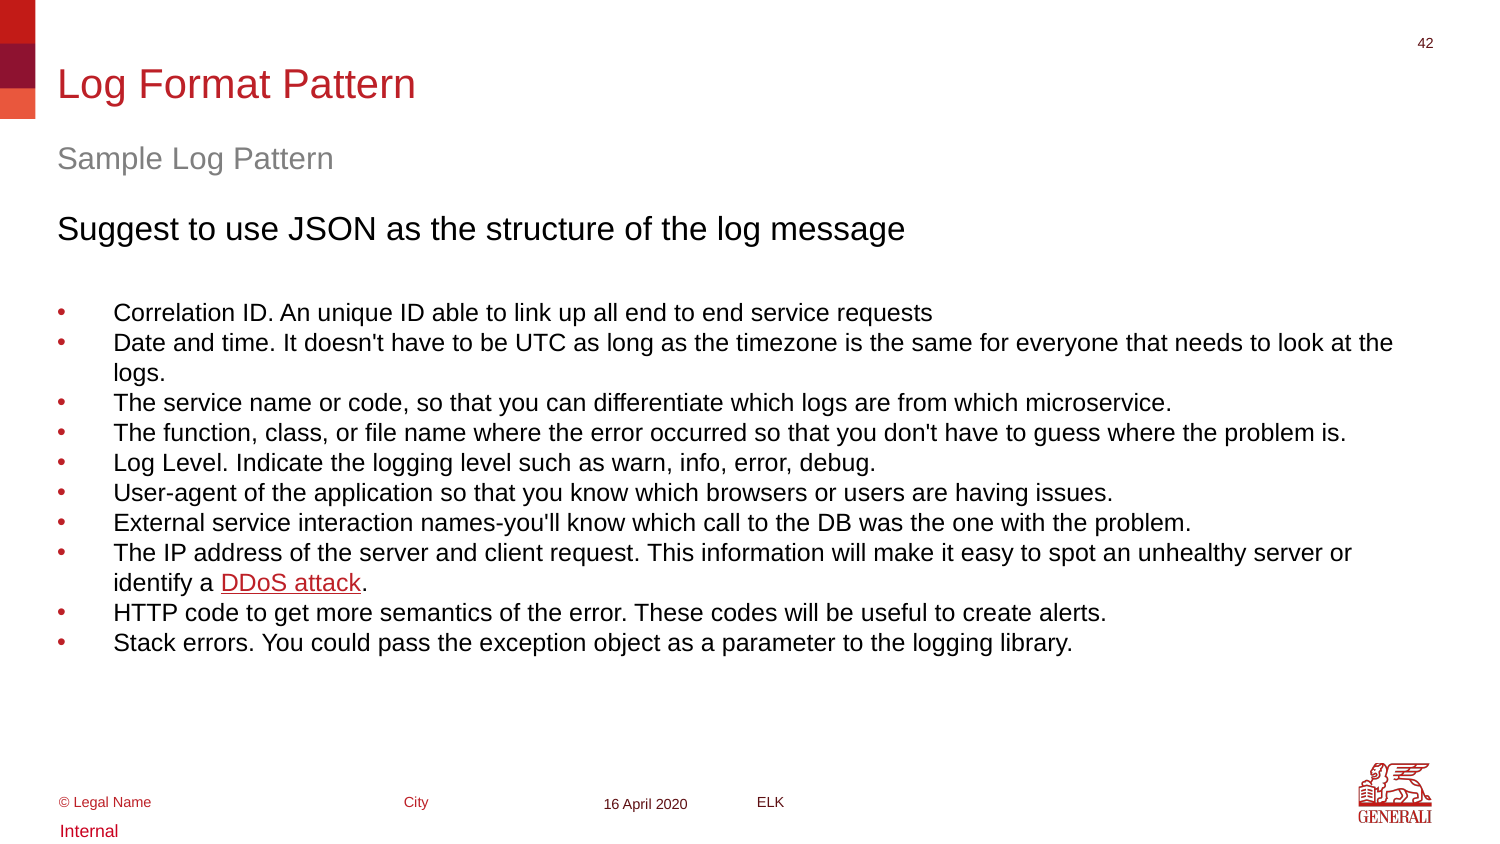

42
# Log Format Pattern
Sample Log Pattern
Suggest to use JSON as the structure of the log message

Correlation ID. An unique ID able to link up all end to end service requests
Date and time. It doesn't have to be UTC as long as the timezone is the same for everyone that needs to look at the logs.
The service name or code, so that you can differentiate which logs are from which microservice.
The function, class, or file name where the error occurred so that you don't have to guess where the problem is.
Log Level. Indicate the logging level such as warn, info, error, debug.
User-agent of the application so that you know which browsers or users are having issues.
External service interaction names-you'll know which call to the DB was the one with the problem.
The IP address of the server and client request. This information will make it easy to spot an unhealthy server or identify a DDoS attack.
HTTP code to get more semantics of the error. These codes will be useful to create alerts.
Stack errors. You could pass the exception object as a parameter to the logging library.

16 April 2020
ELK